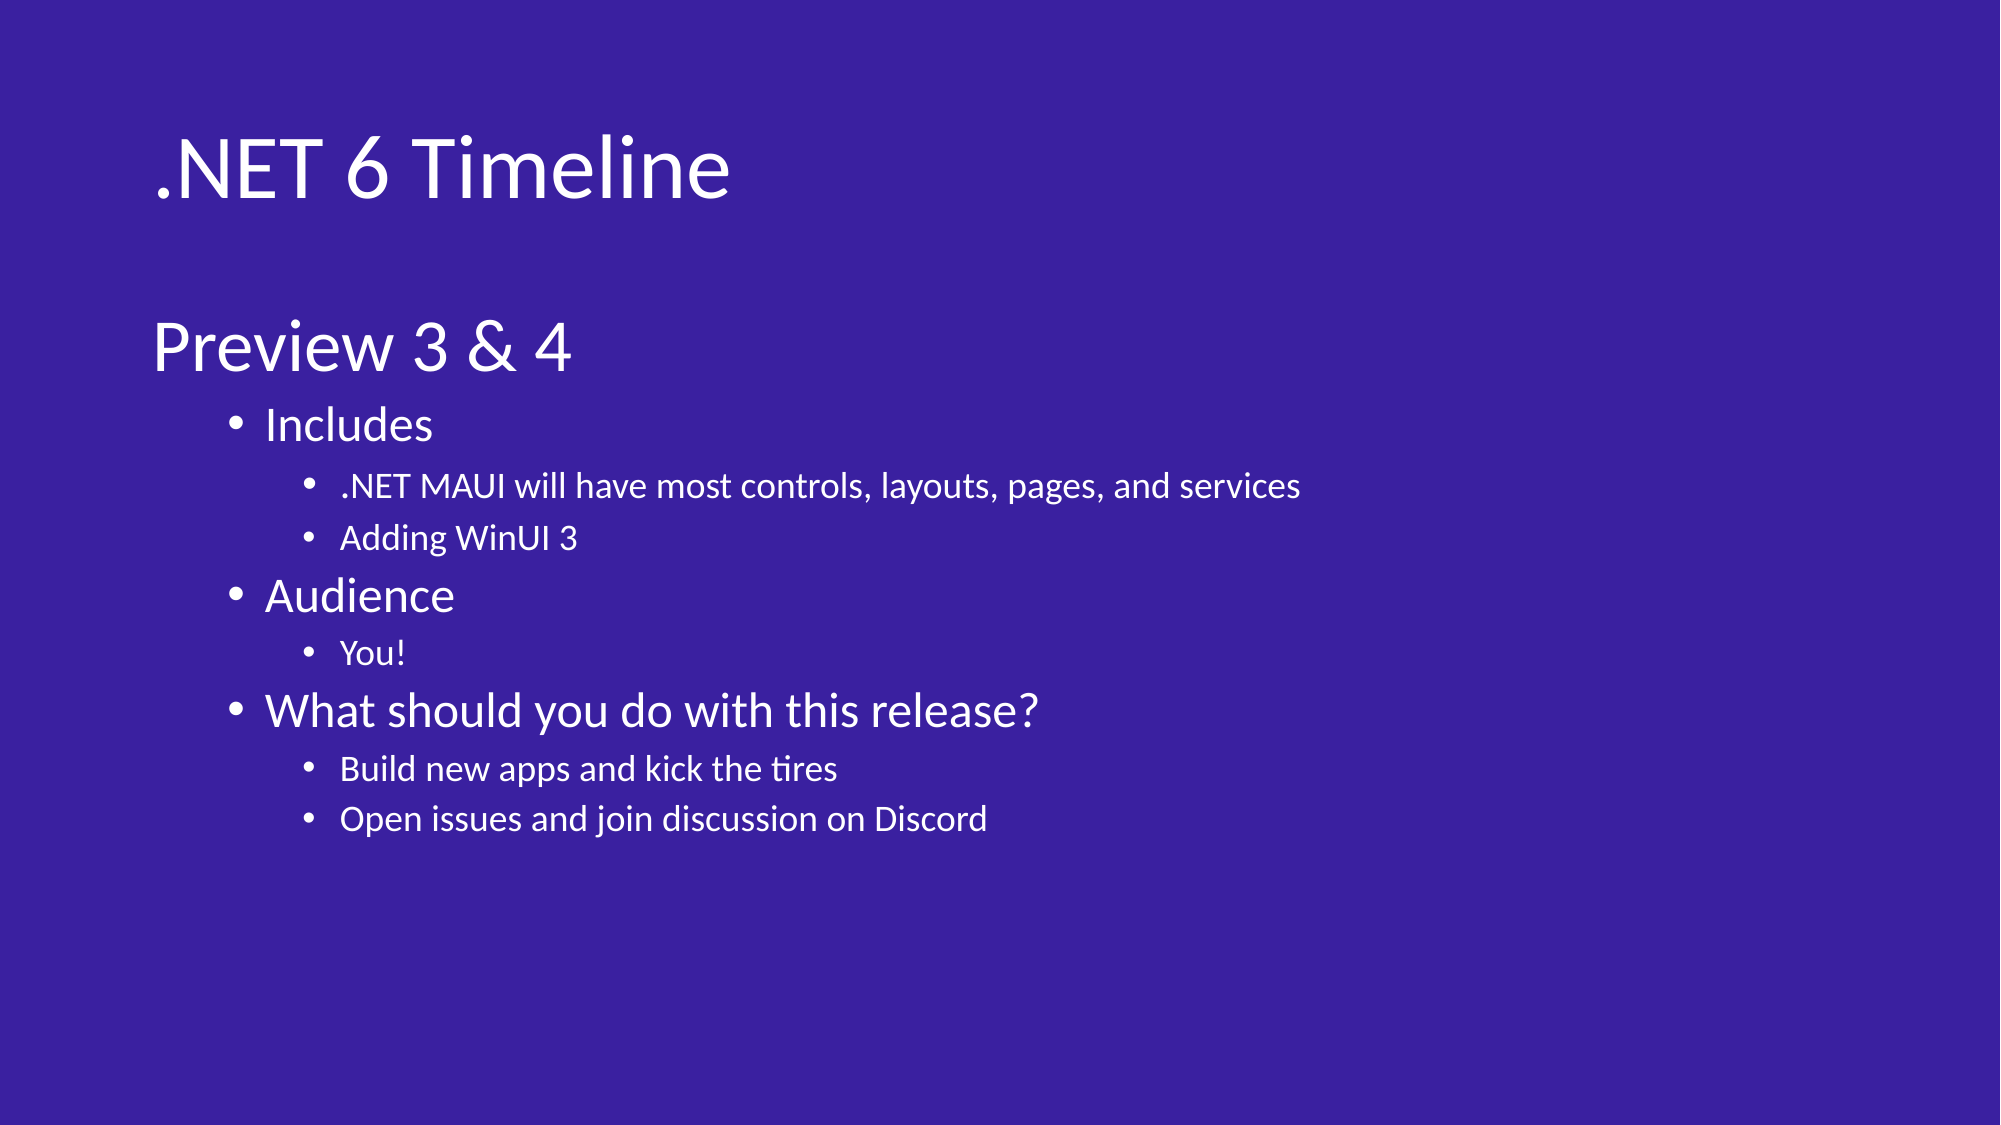

# .NET 6 Timeline
Preview 3 & 4
Includes
.NET MAUI will have most controls, layouts, pages, and services
Adding WinUI 3
Audience
You!
What should you do with this release?
Build new apps and kick the tires
Open issues and join discussion on Discord